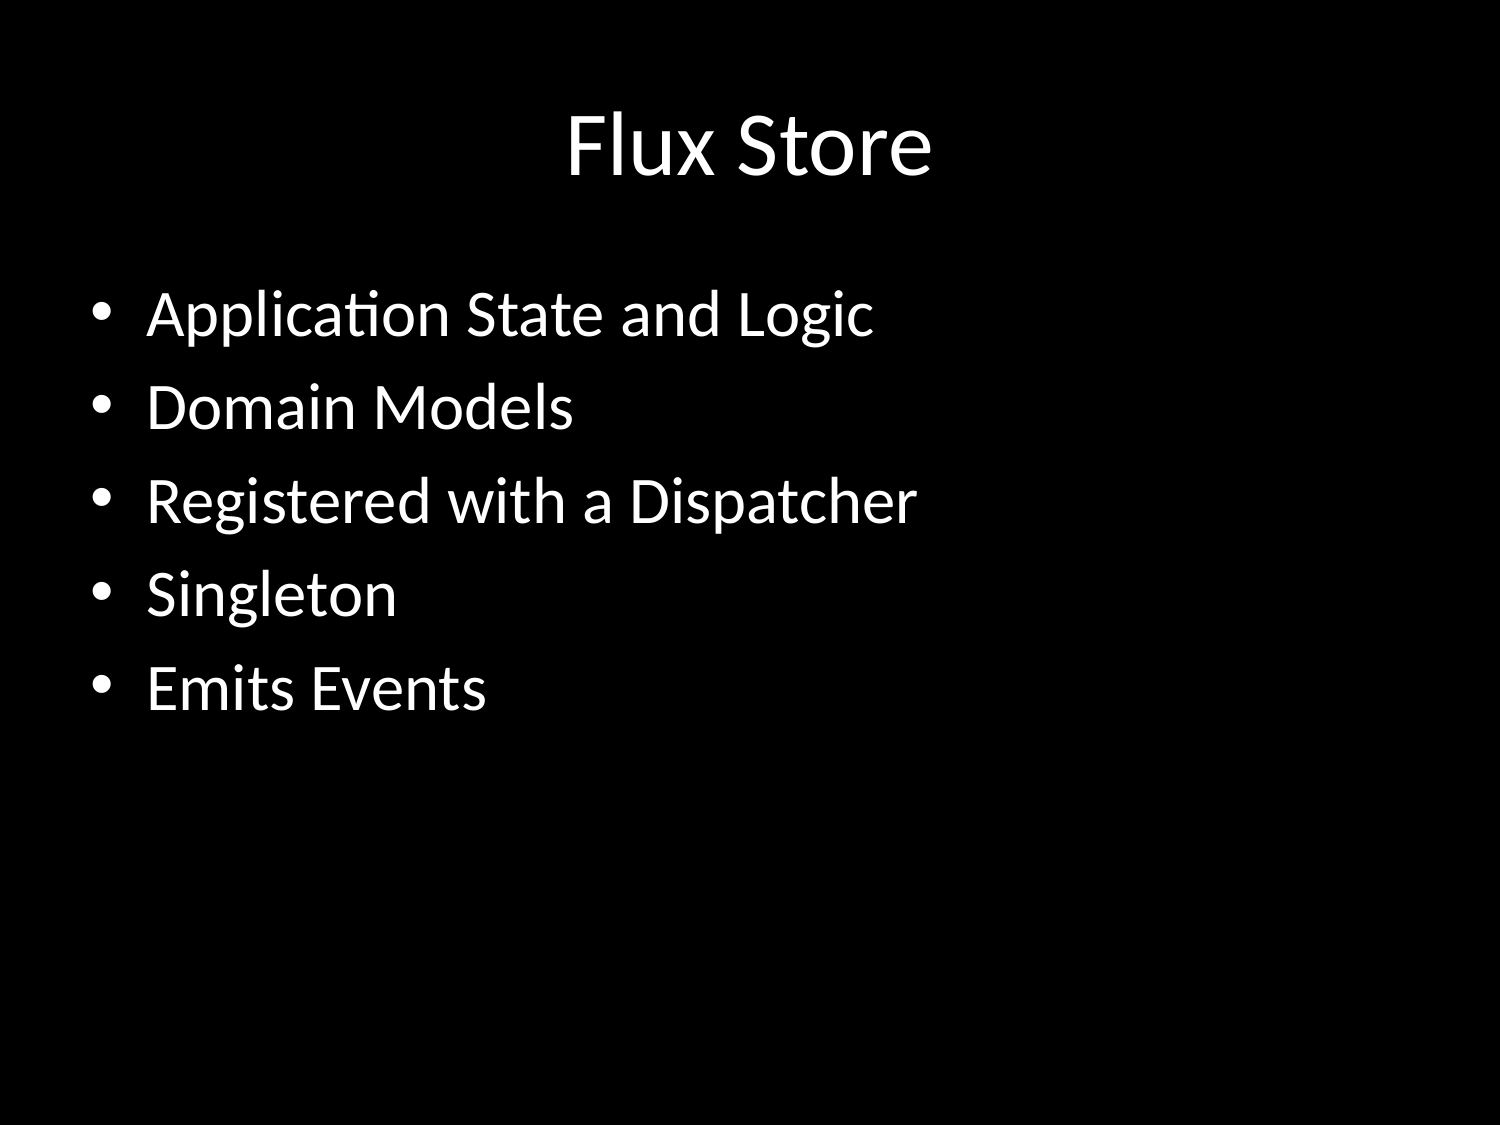

# Flux Store
Application State and Logic
Domain Models
Registered with a Dispatcher
Singleton
Emits Events